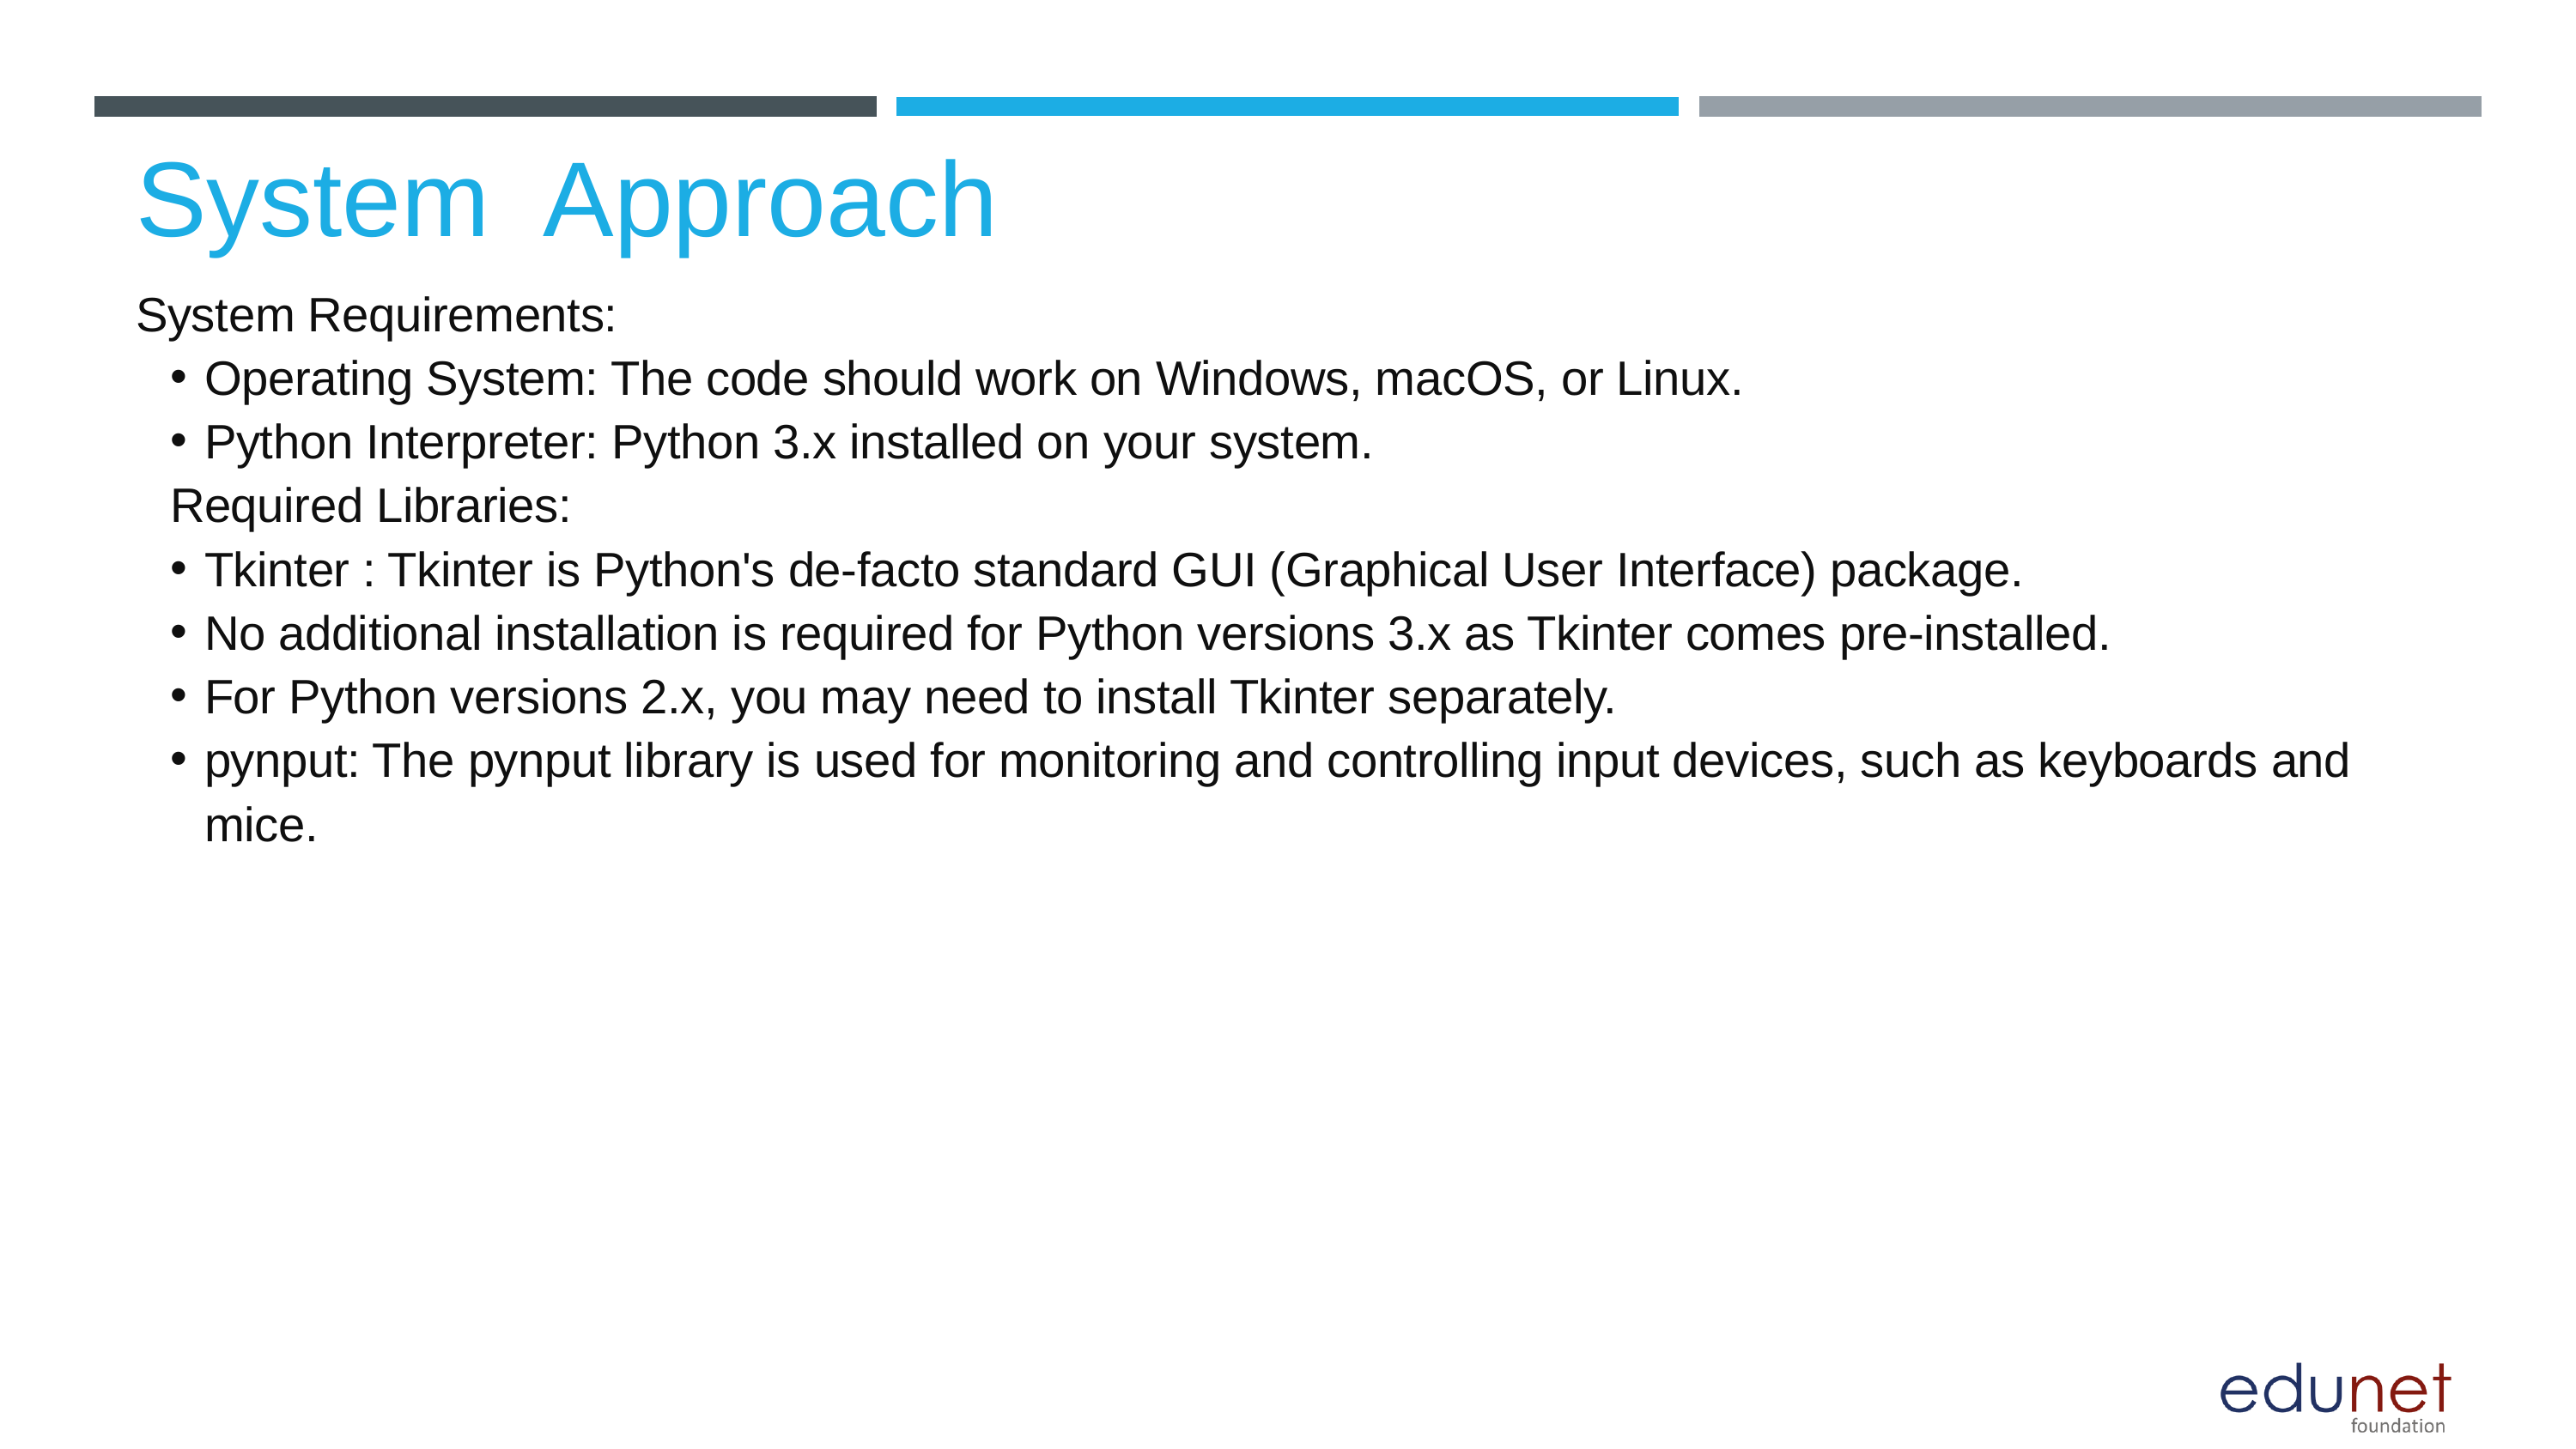

System  Approach
System Requirements:
Operating System: The code should work on Windows, macOS, or Linux.
Python Interpreter: Python 3.x installed on your system.
Required Libraries:
Tkinter : Tkinter is Python's de-facto standard GUI (Graphical User Interface) package.
No additional installation is required for Python versions 3.x as Tkinter comes pre-installed.
For Python versions 2.x, you may need to install Tkinter separately.
pynput: The pynput library is used for monitoring and controlling input devices, such as keyboards and mice.